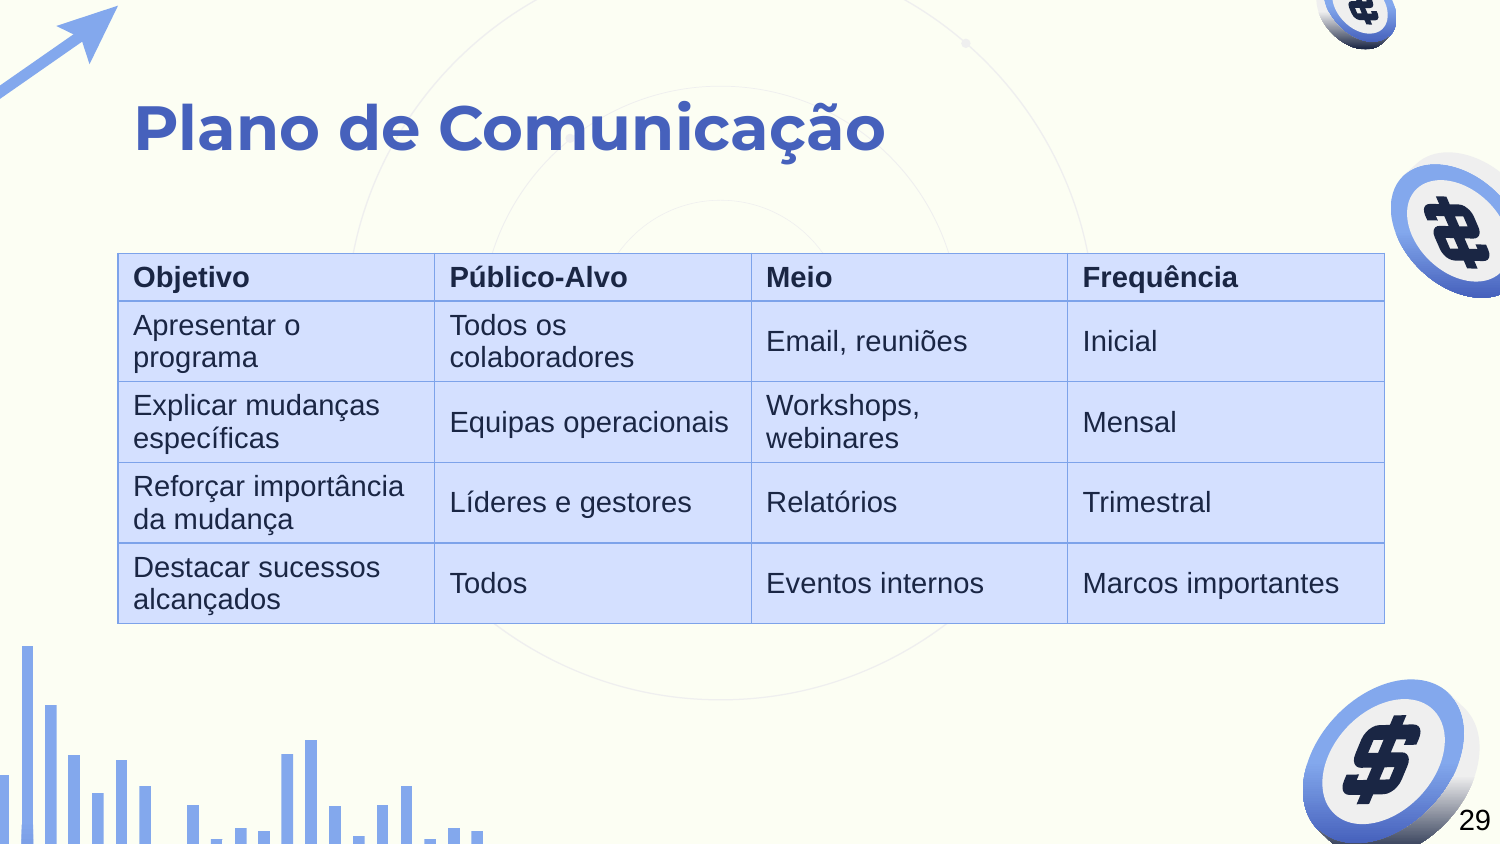

# Plano de Comunicação
| Objetivo | Público-Alvo | Meio | Frequência |
| --- | --- | --- | --- |
| Apresentar o programa | Todos os colaboradores | Email, reuniões | Inicial |
| Explicar mudanças específicas | Equipas operacionais | Workshops, webinares | Mensal |
| Reforçar importância da mudança | Líderes e gestores | Relatórios | Trimestral |
| Destacar sucessos alcançados | Todos | Eventos internos | Marcos importantes |
29